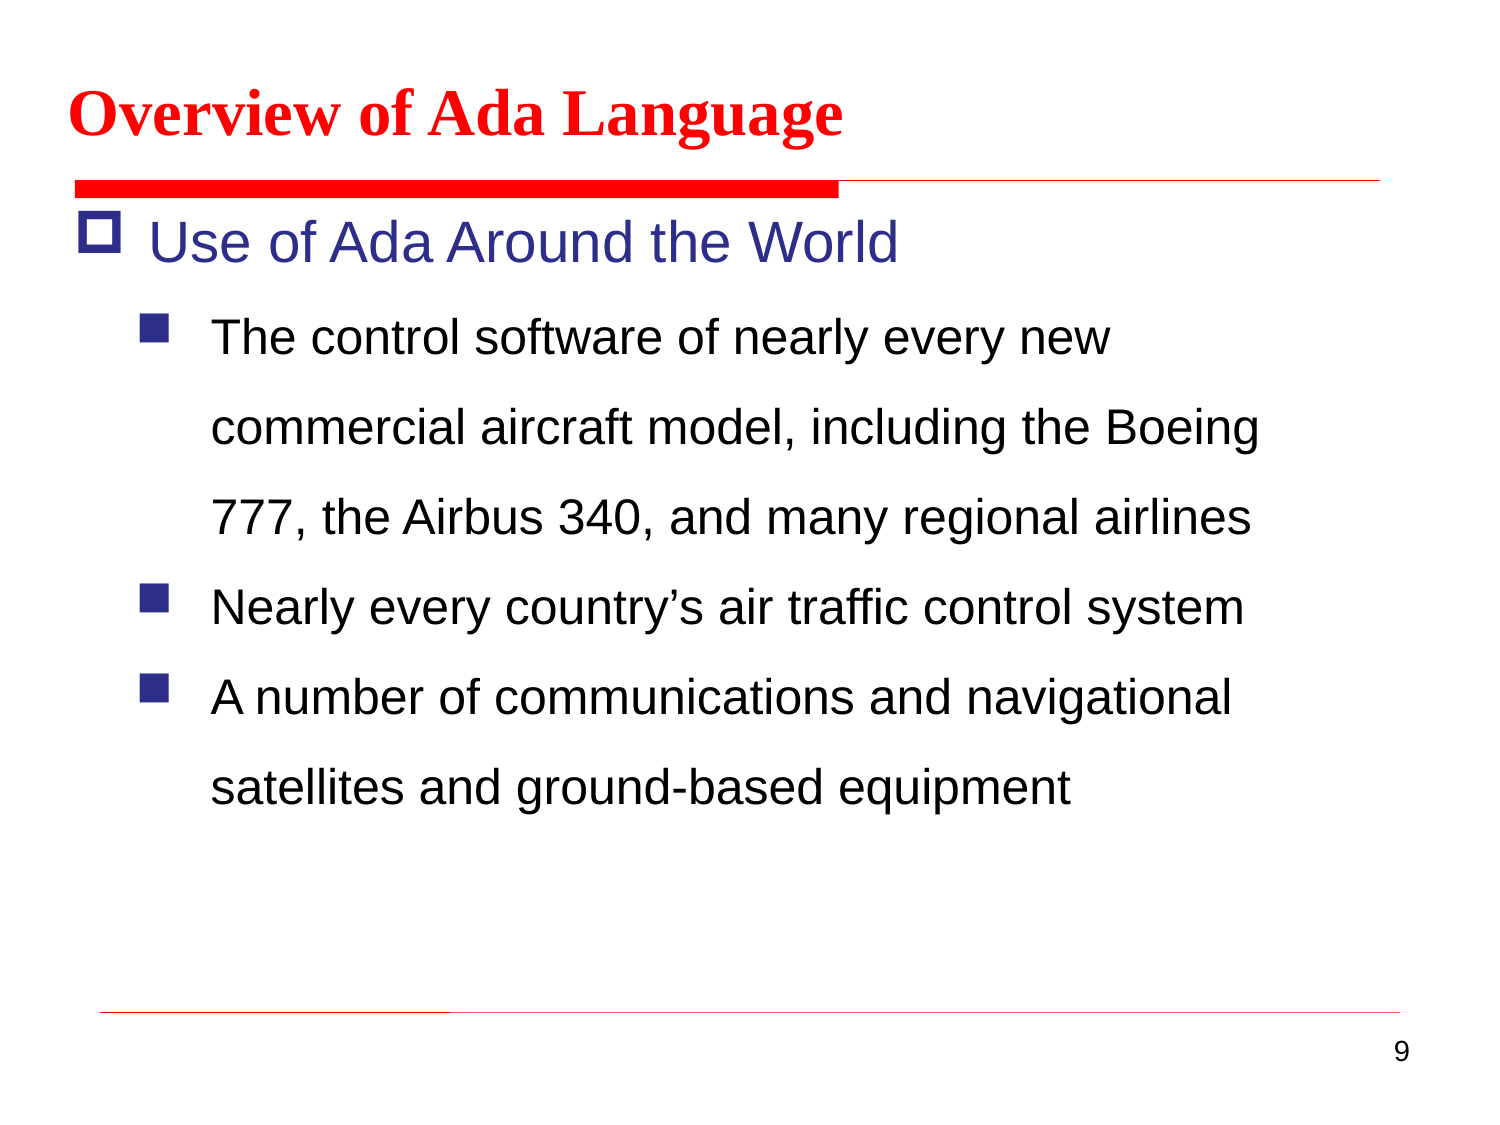

Overview of Ada Language
Use of Ada Around the World
The control software of nearly every new commercial aircraft model, including the Boeing 777, the Airbus 340, and many regional airlines
Nearly every country’s air traffic control system
A number of communications and navigational satellites and ground-based equipment
9